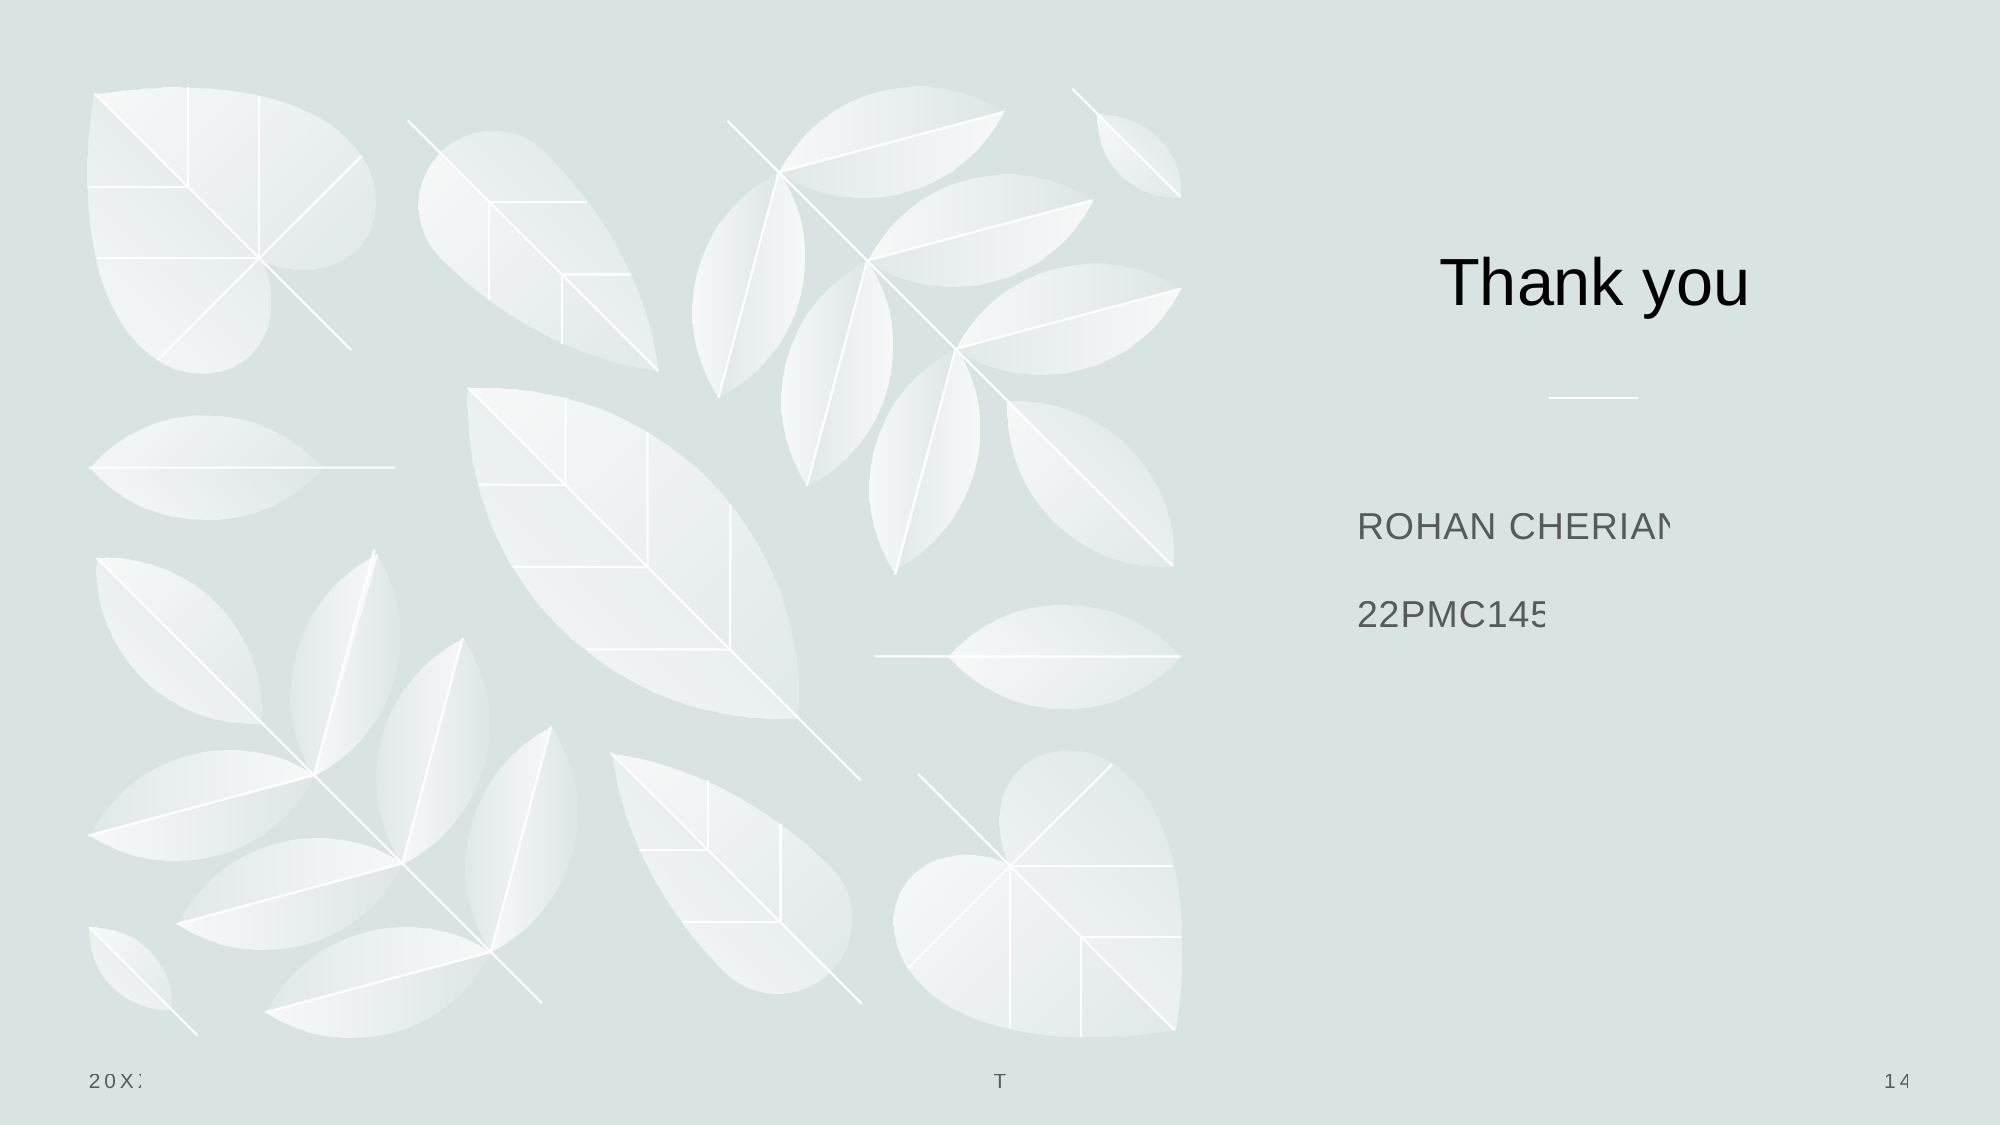

# Thank you
ROHAN CHERIAN
22PMC145

20XX
t
14